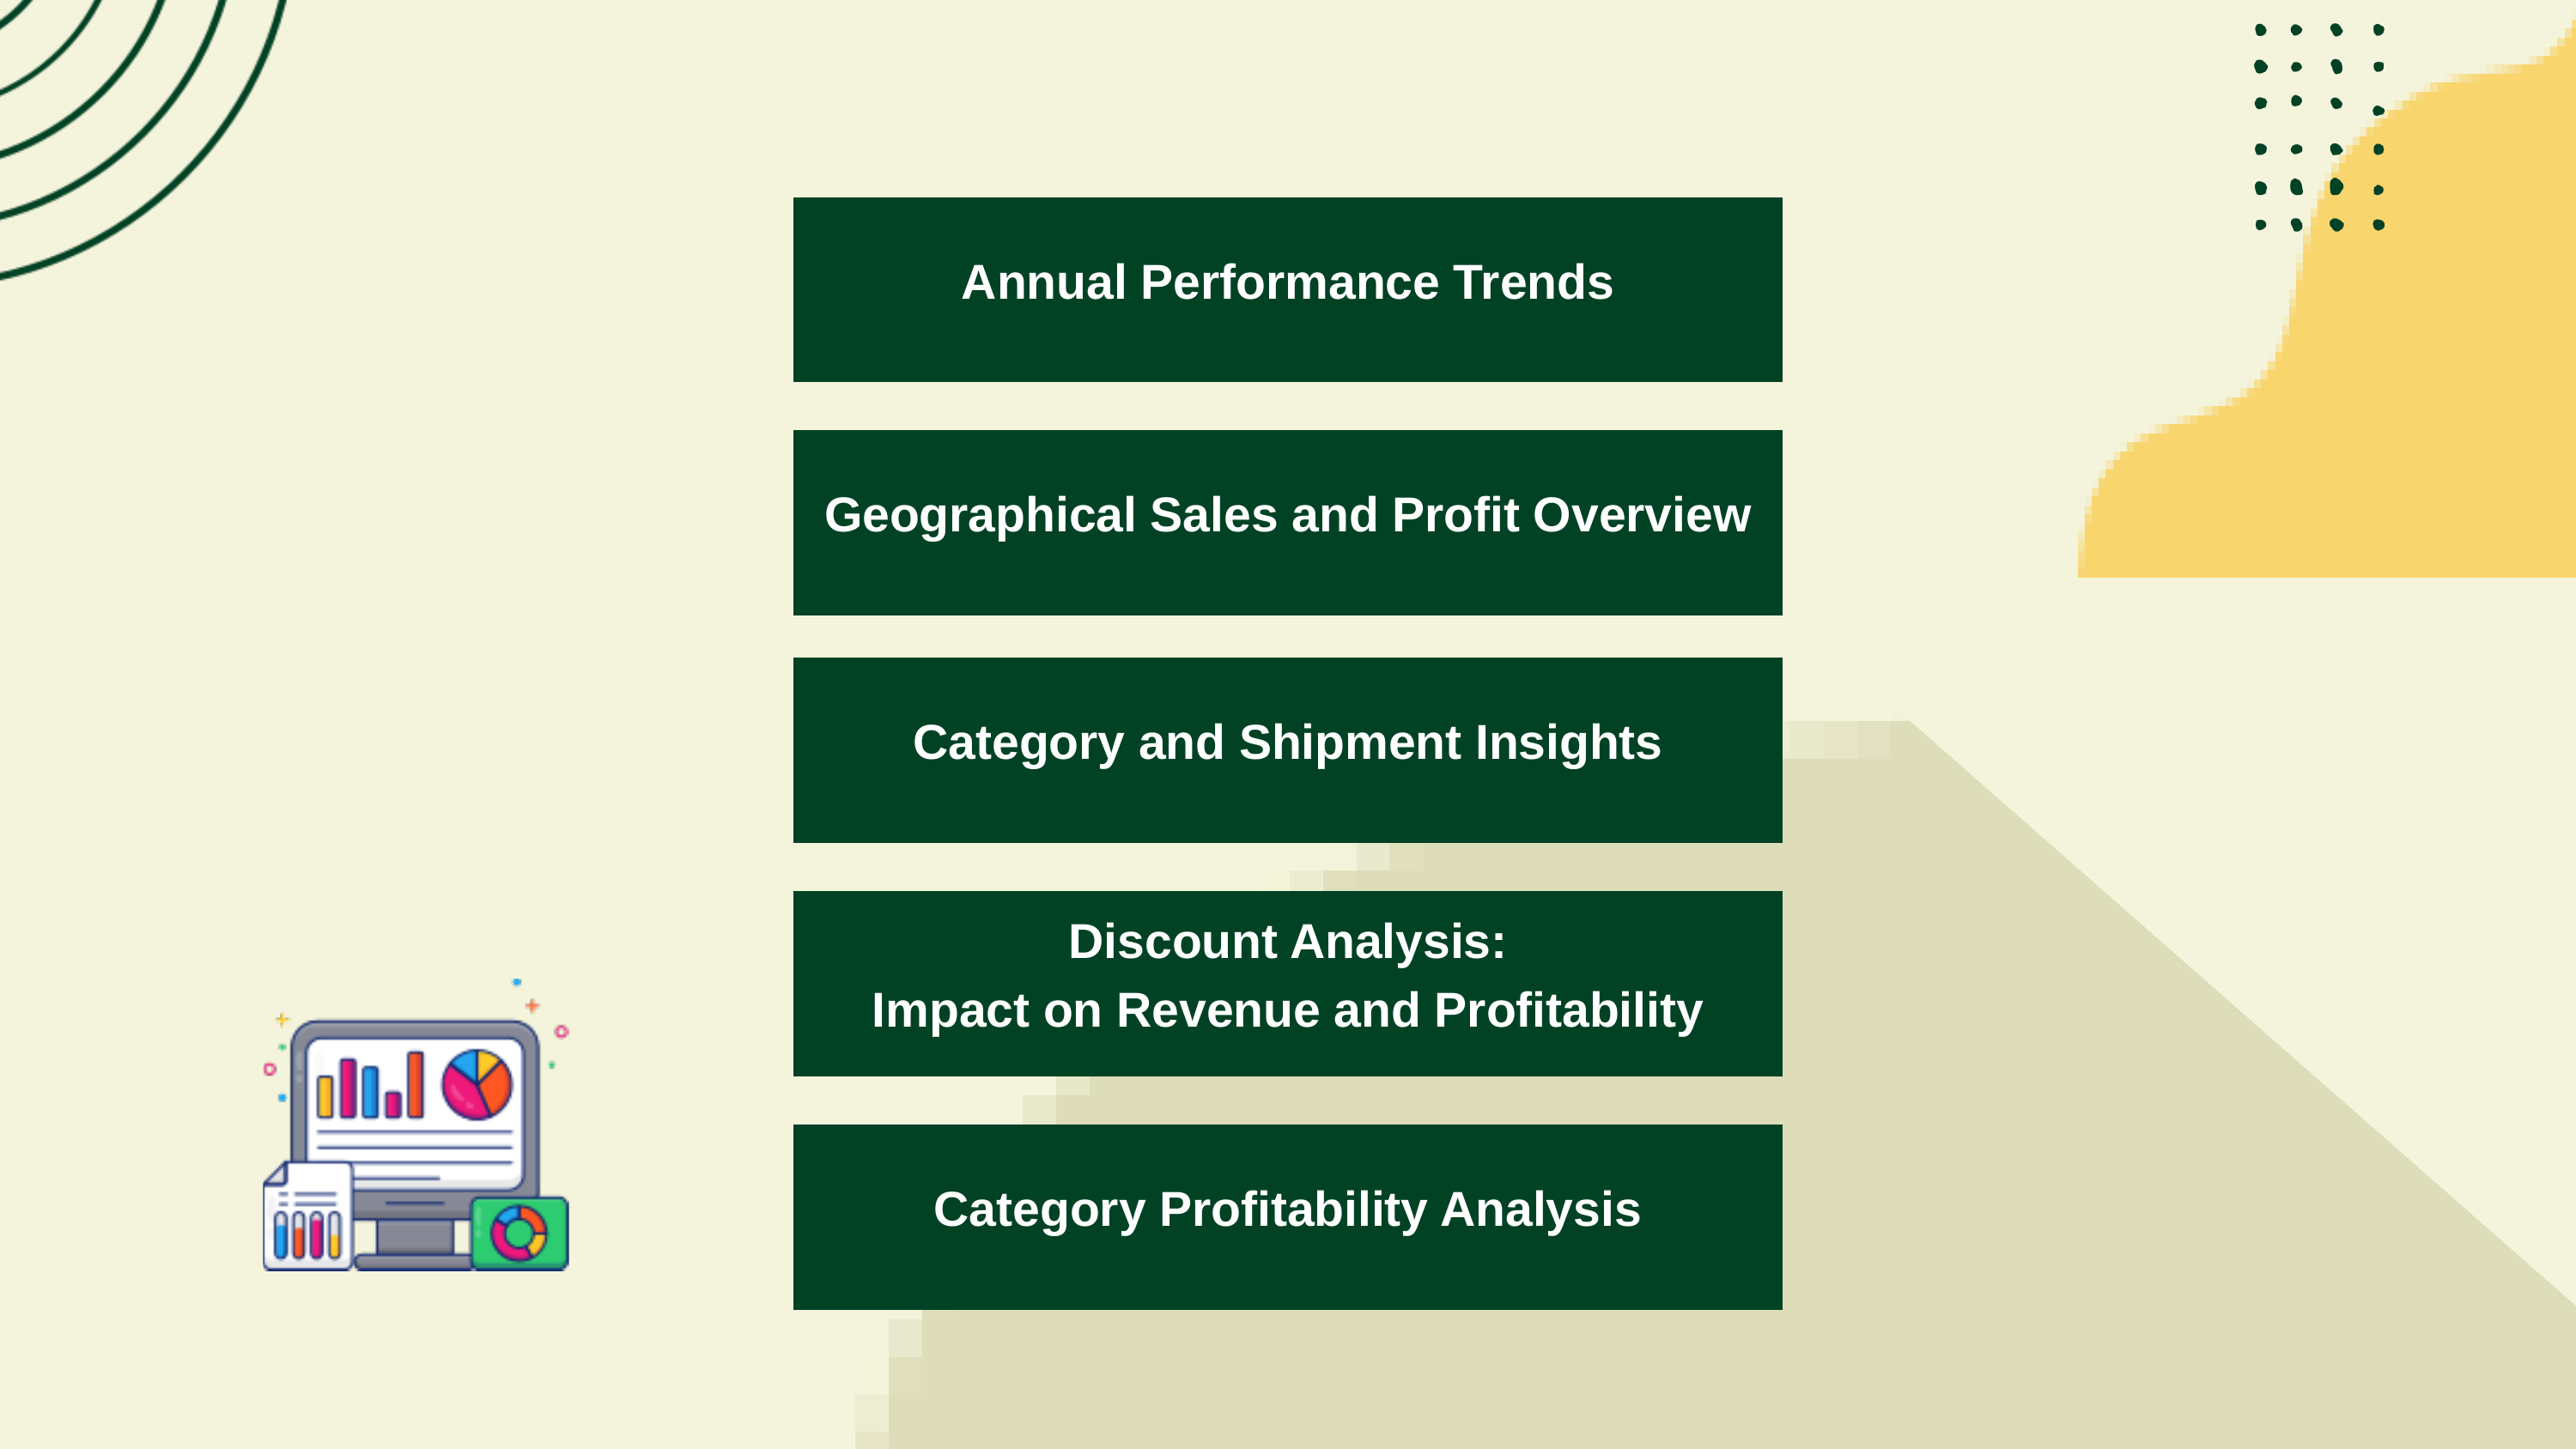

Annual Performance Trends

Geographical Sales and Profit Overview

Category and Shipment Insights

Discount Analysis:
Impact on Revenue and Profitability

Category Profitability Analysis